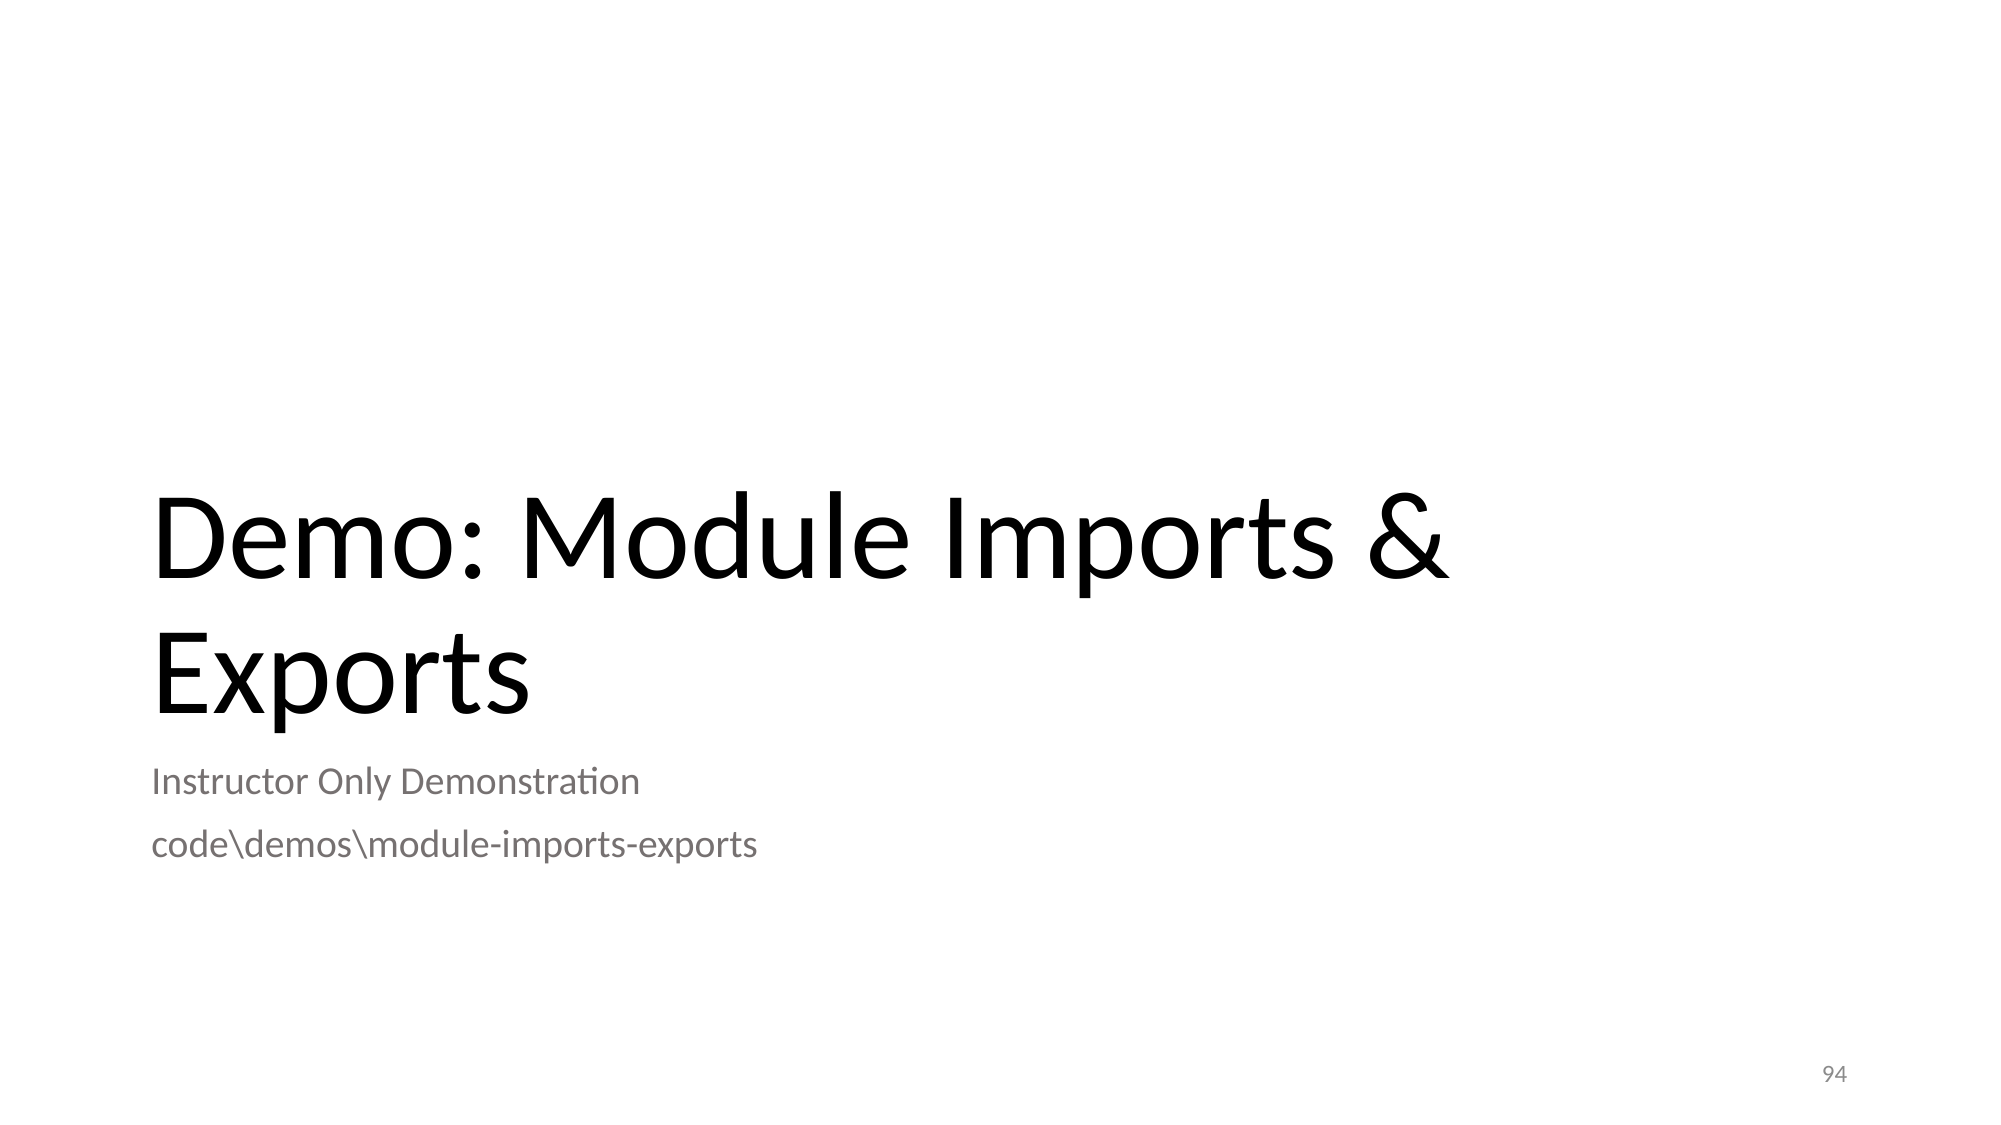

# Demo: Module Imports & Exports
Instructor Only Demonstration
code\demos\module-imports-exports

94